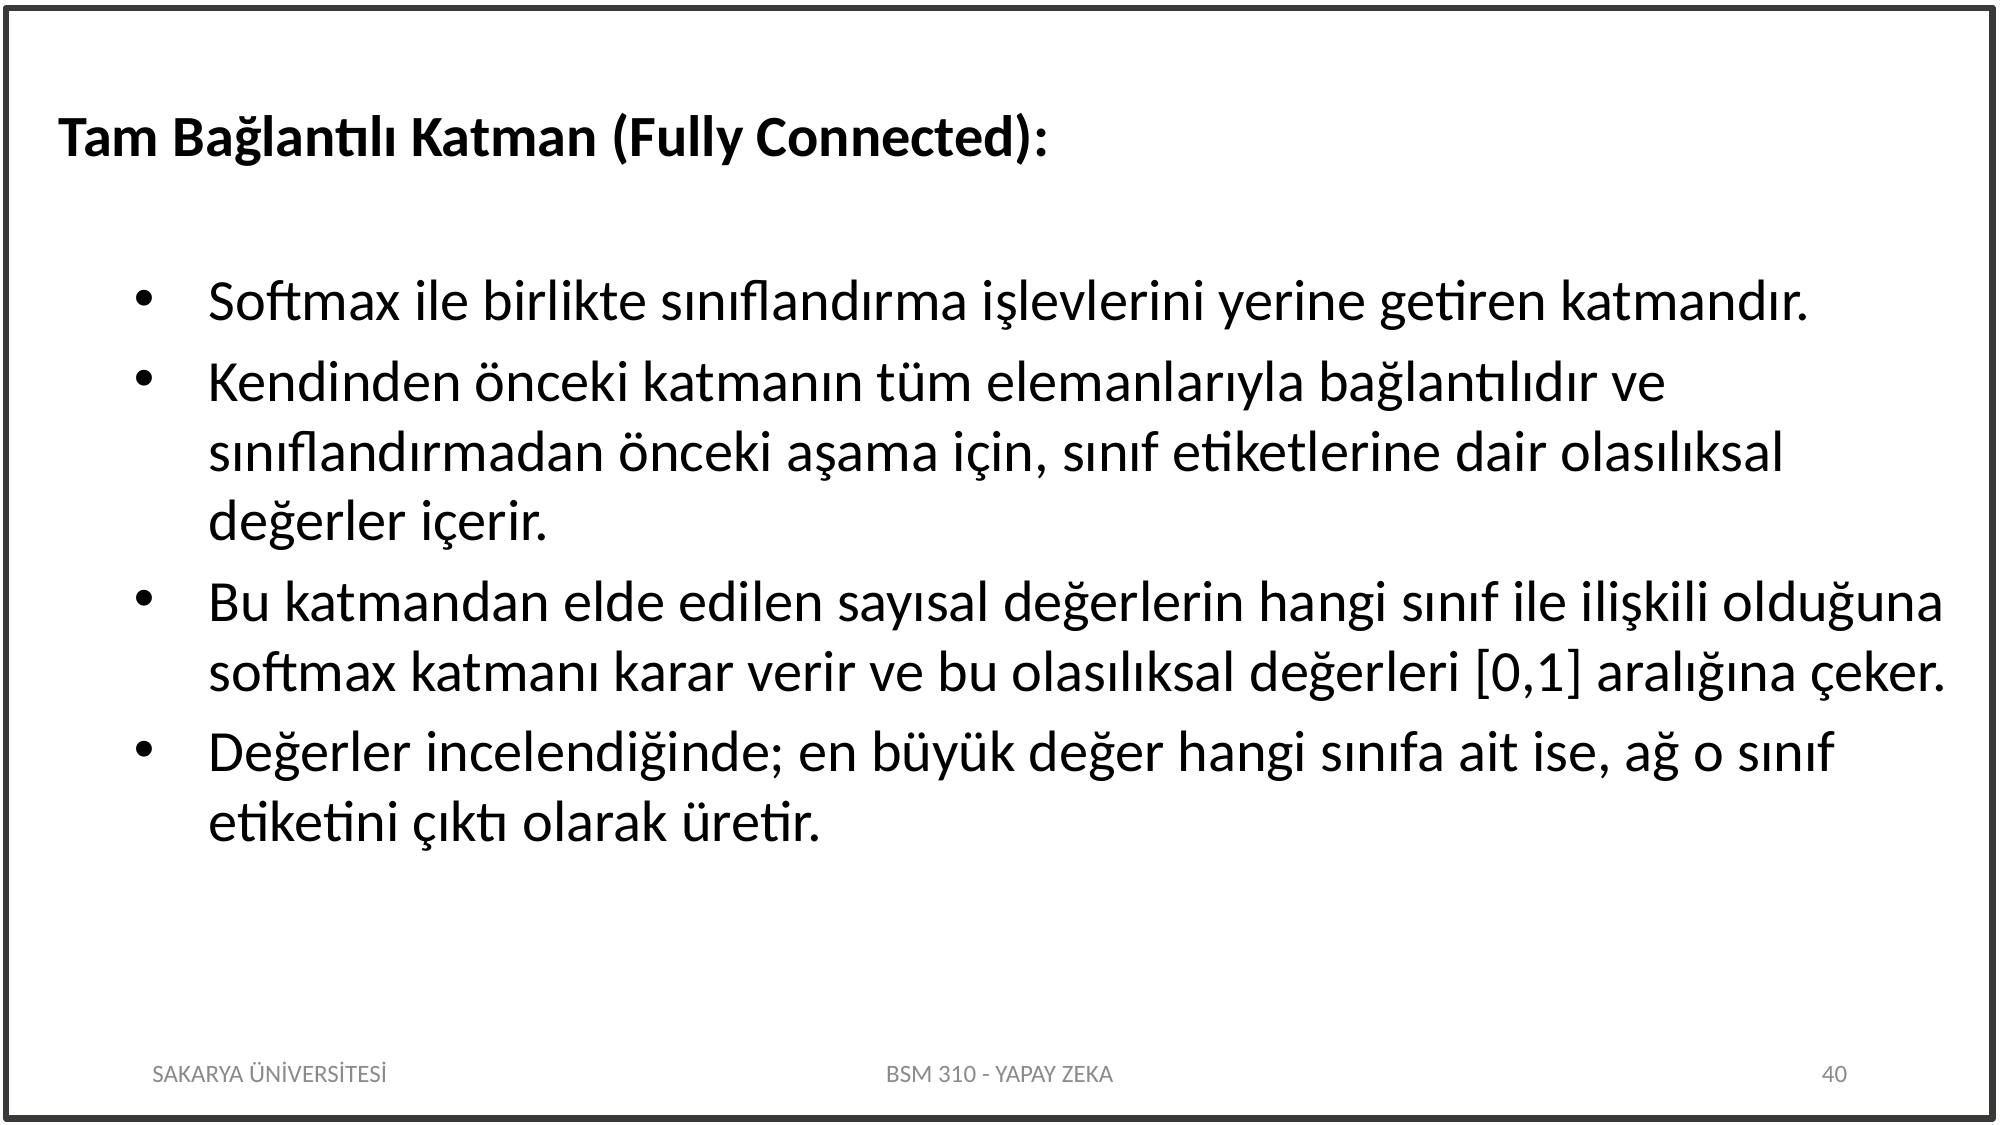

Tam Bağlantılı Katman (Fully Connected):

Softmax ile birlikte sınıflandırma işlevlerini yerine getiren katmandır.
Kendinden önceki katmanın tüm elemanlarıyla bağlantılıdır ve sınıflandırmadan önceki aşama için, sınıf etiketlerine dair olasılıksal değerler içerir.
Bu katmandan elde edilen sayısal değerlerin hangi sınıf ile ilişkili olduğuna softmax katmanı karar verir ve bu olasılıksal değerleri [0,1] aralığına çeker.
Değerler incelendiğinde; en büyük değer hangi sınıfa ait ise, ağ o sınıf etiketini çıktı olarak üretir.

SAKARYA ÜNİVERSİTESİ
BSM 310 - YAPAY ZEKA
40